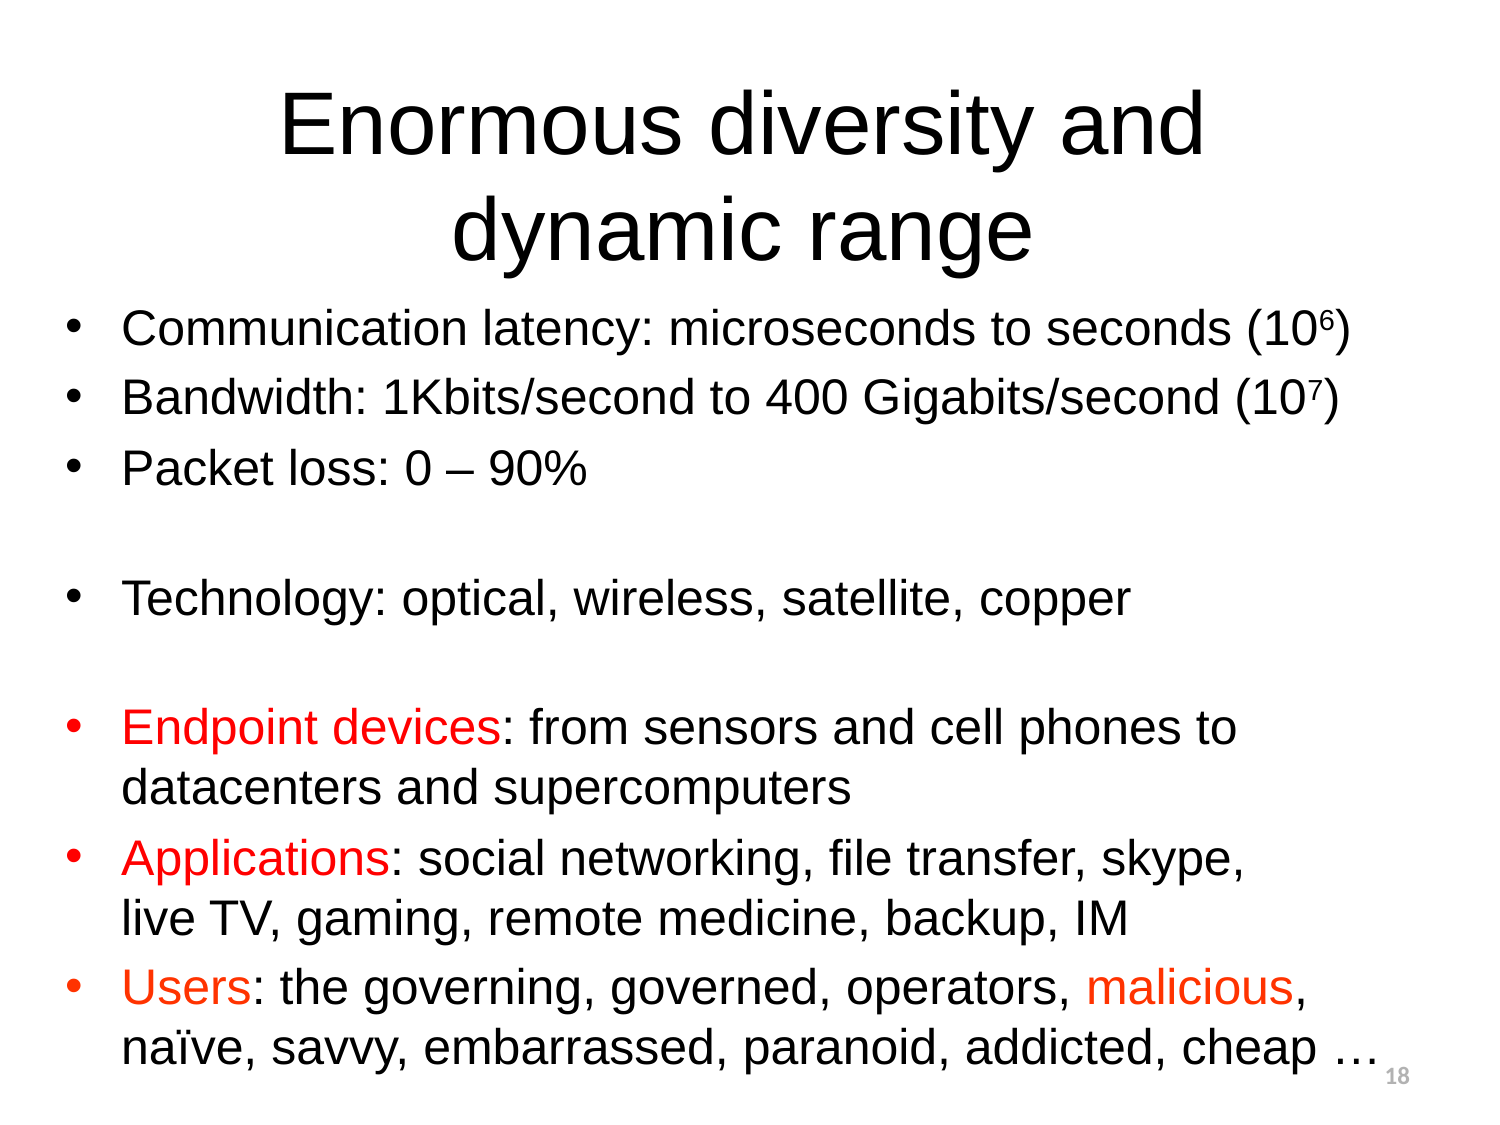

# Enormous diversity and dynamic range
Communication latency: microseconds to seconds (106)
Bandwidth: 1Kbits/second to 400 Gigabits/second (107)
Packet loss: 0 – 90%
Technology: optical, wireless, satellite, copper
Endpoint devices: from sensors and cell phones to datacenters and supercomputers
Applications: social networking, file transfer, skype,
live TV, gaming, remote medicine, backup, IM
Users: the governing, governed, operators, malicious,
naïve, savvy, embarrassed, paranoid, addicted, cheap …
18